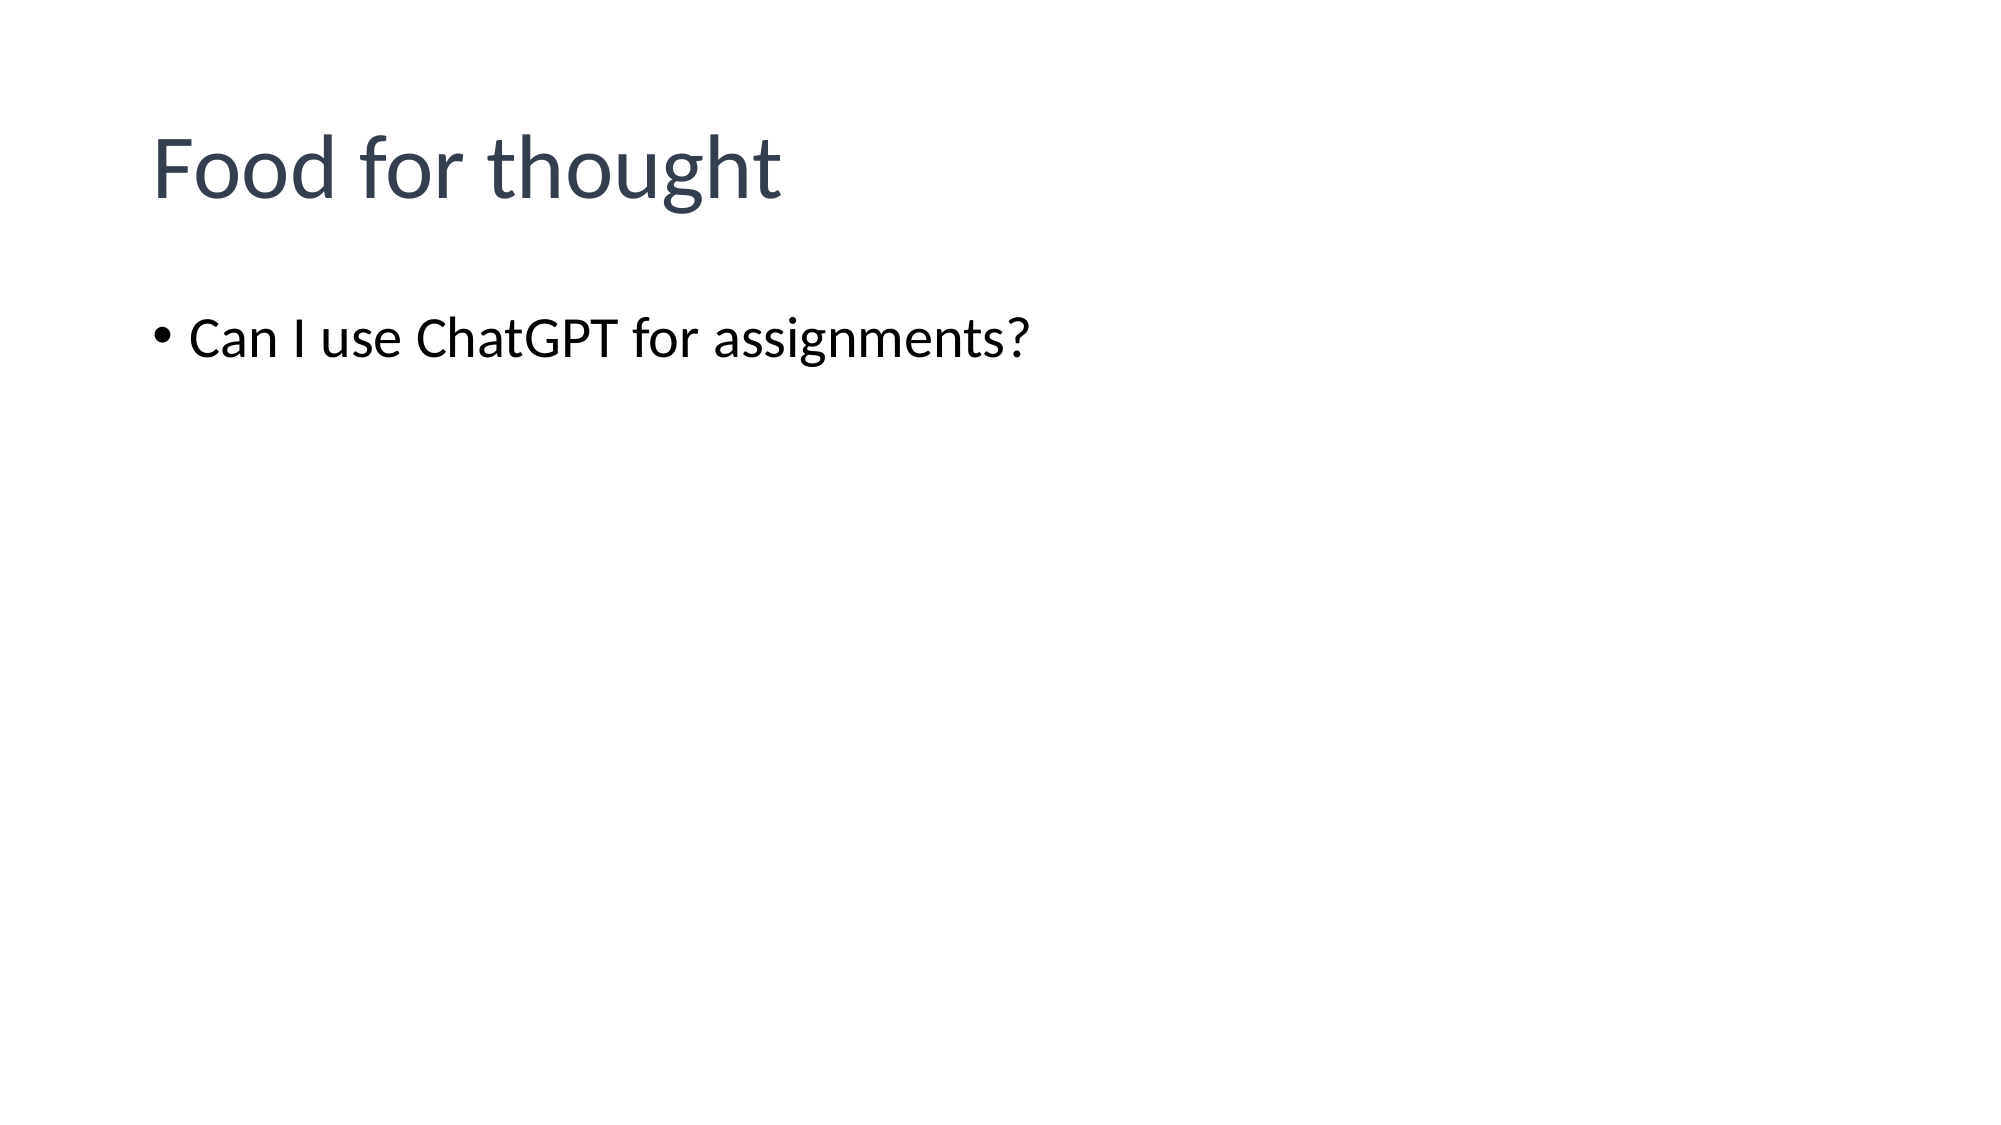

# Food for thought
Can I use ChatGPT for assignments?